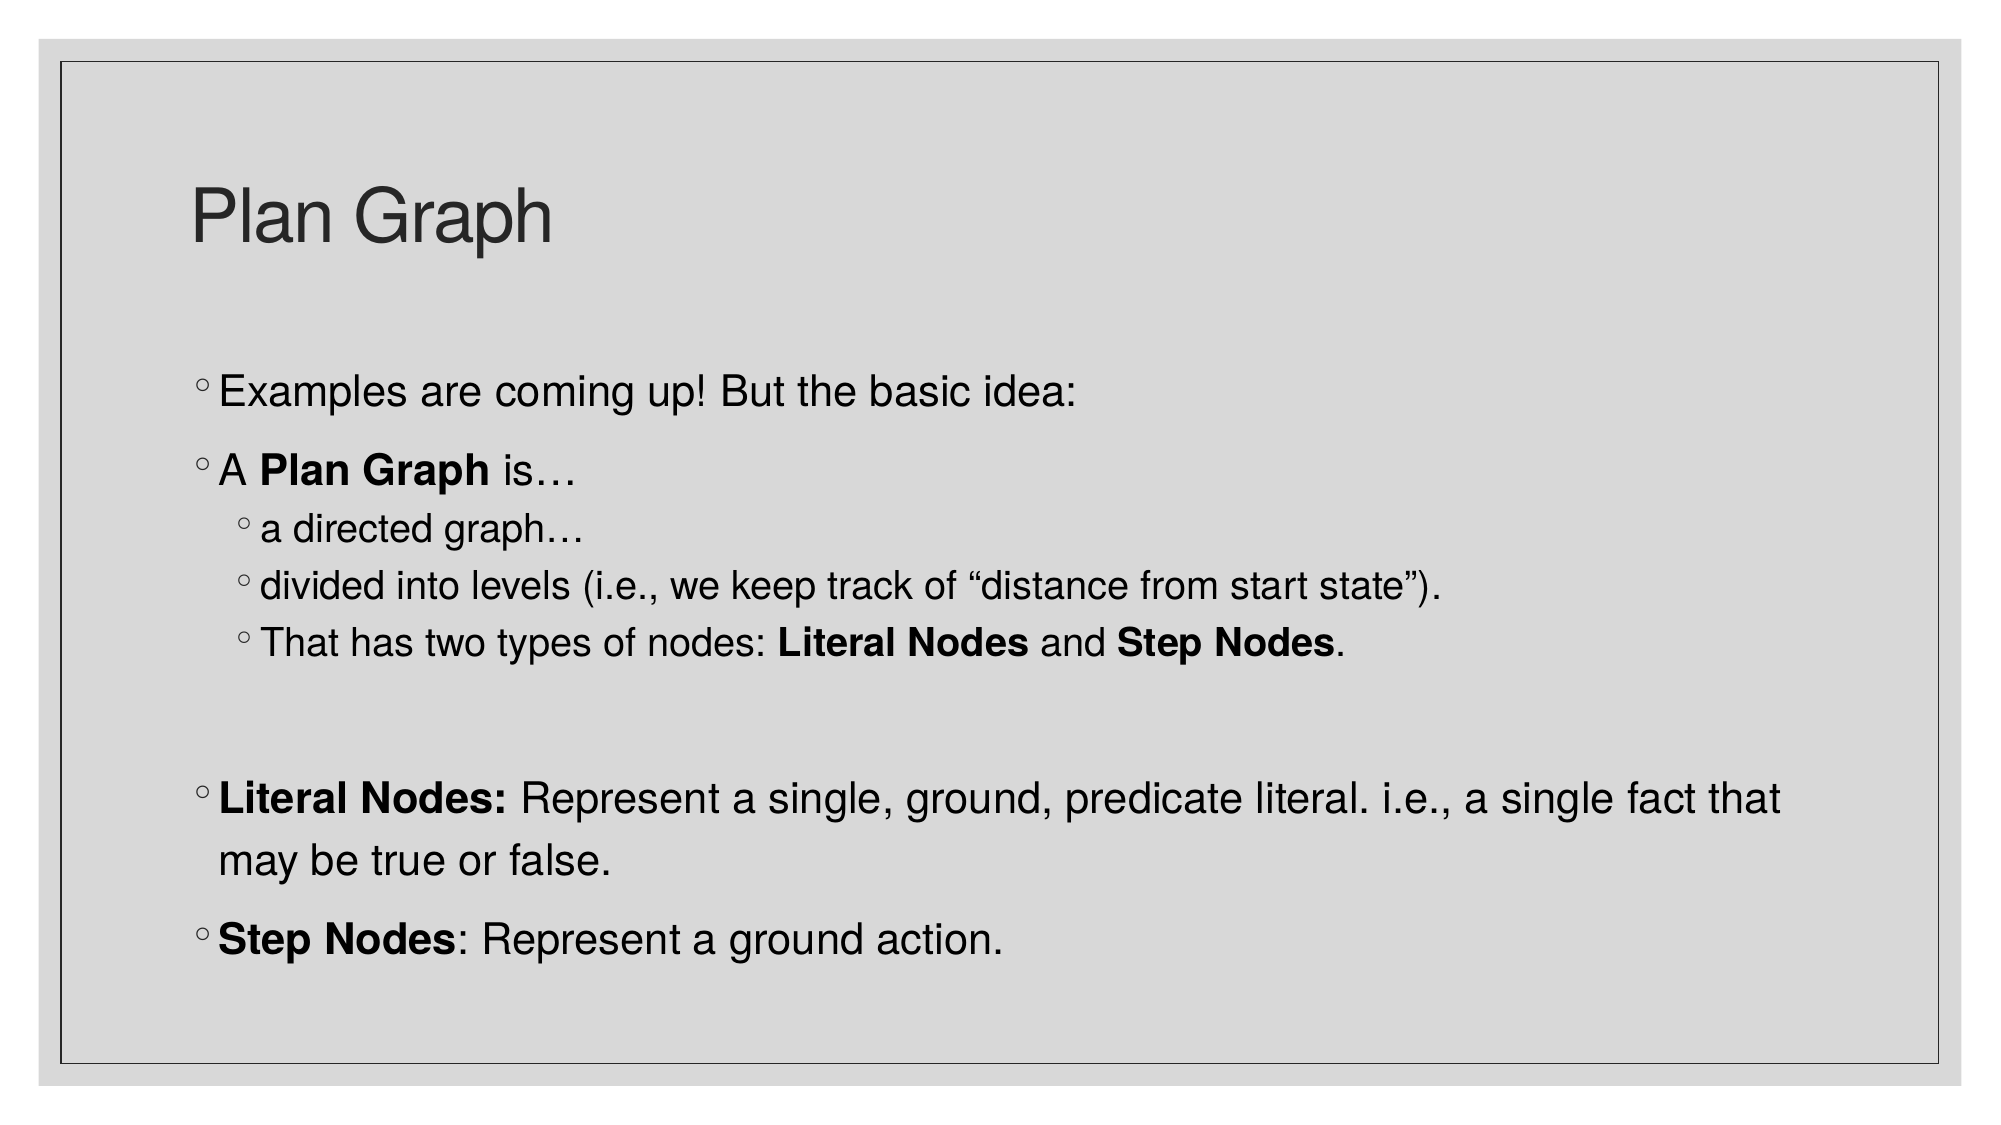

# Plan Graph
Examples are coming up! But the basic idea:
A Plan Graph is…
a directed graph…
divided into levels (i.e., we keep track of “distance from start state”).
That has two types of nodes: Literal Nodes and Step Nodes.

Literal Nodes: Represent a single, ground, predicate literal. i.e., a single fact that may be true or false.
Step Nodes: Represent a ground action.